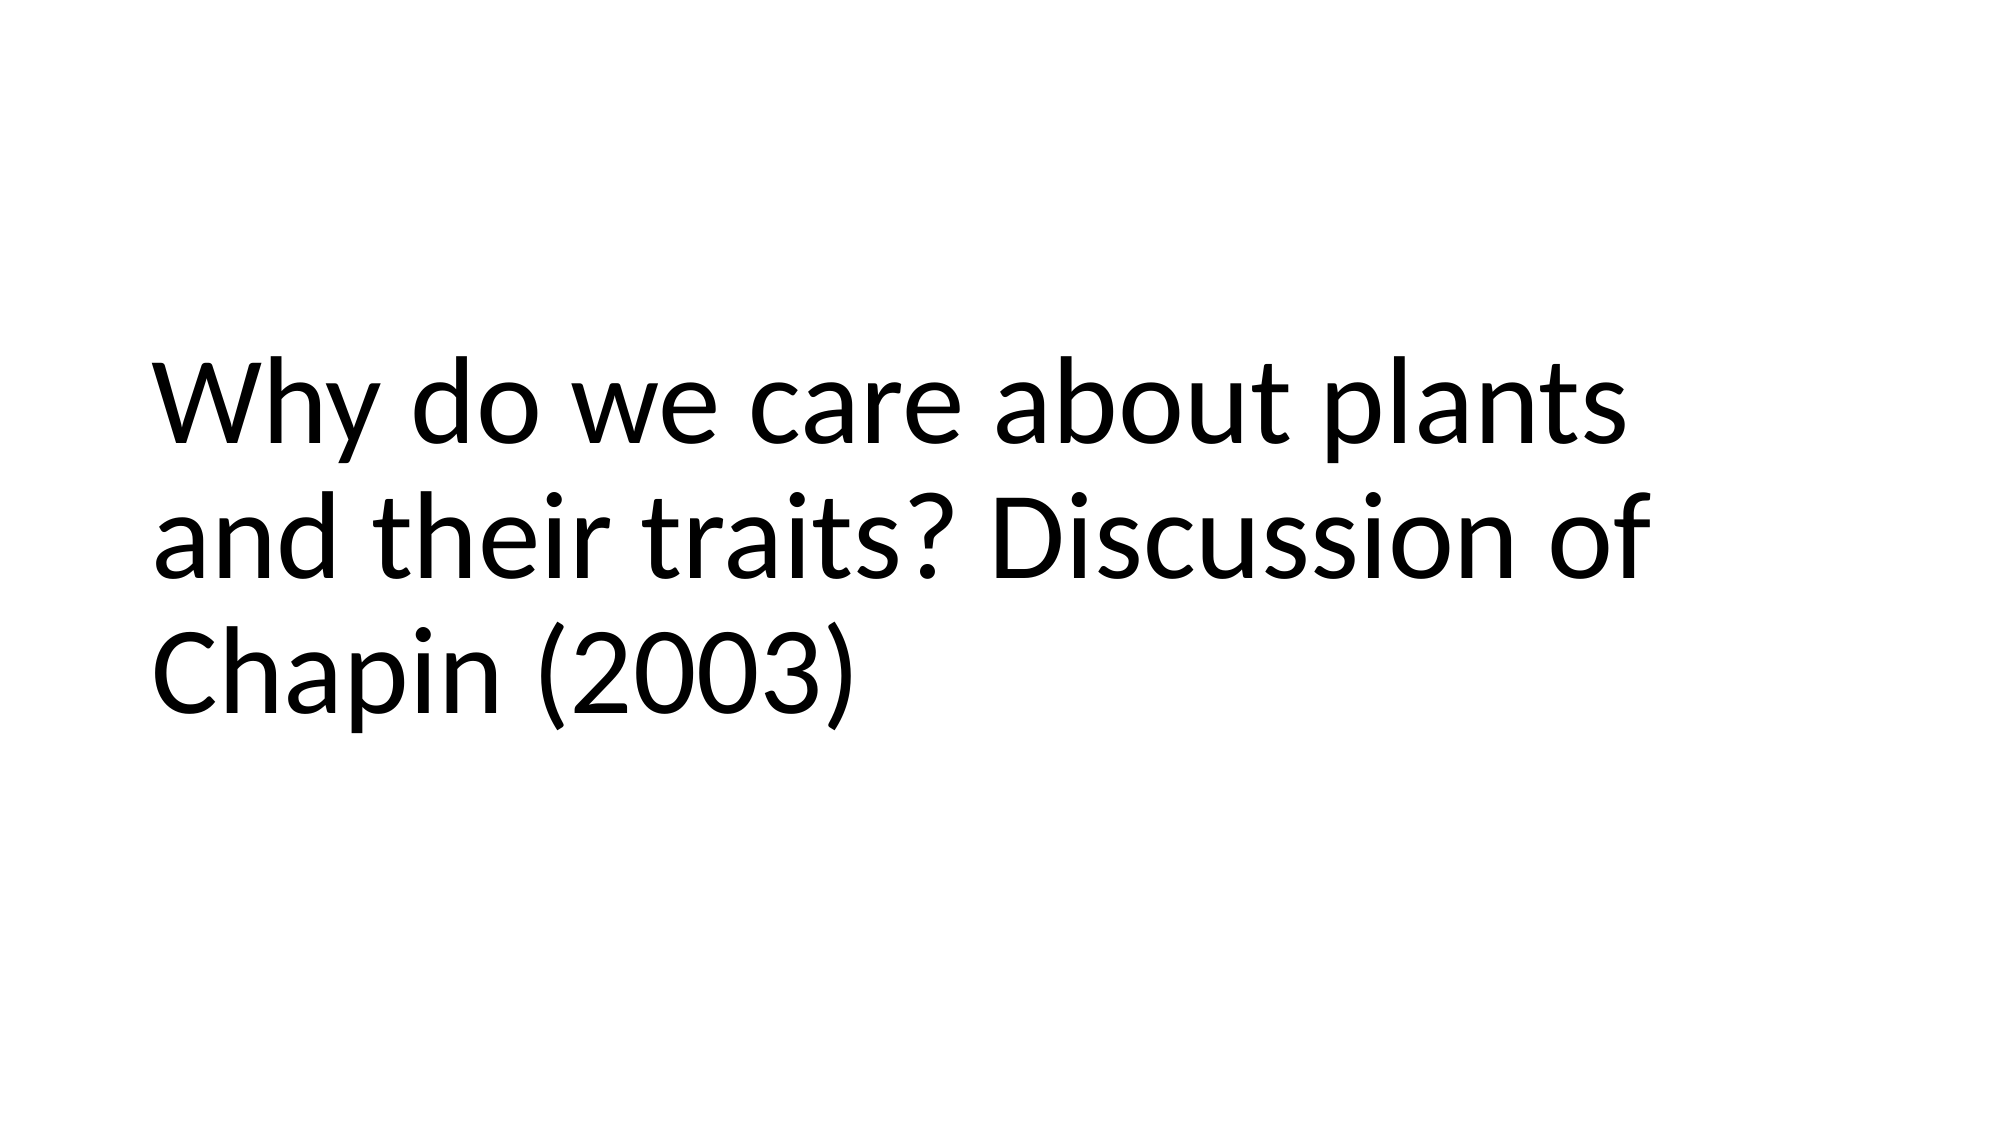

# Why do we care about plants and their traits? Discussion of Chapin (2003)